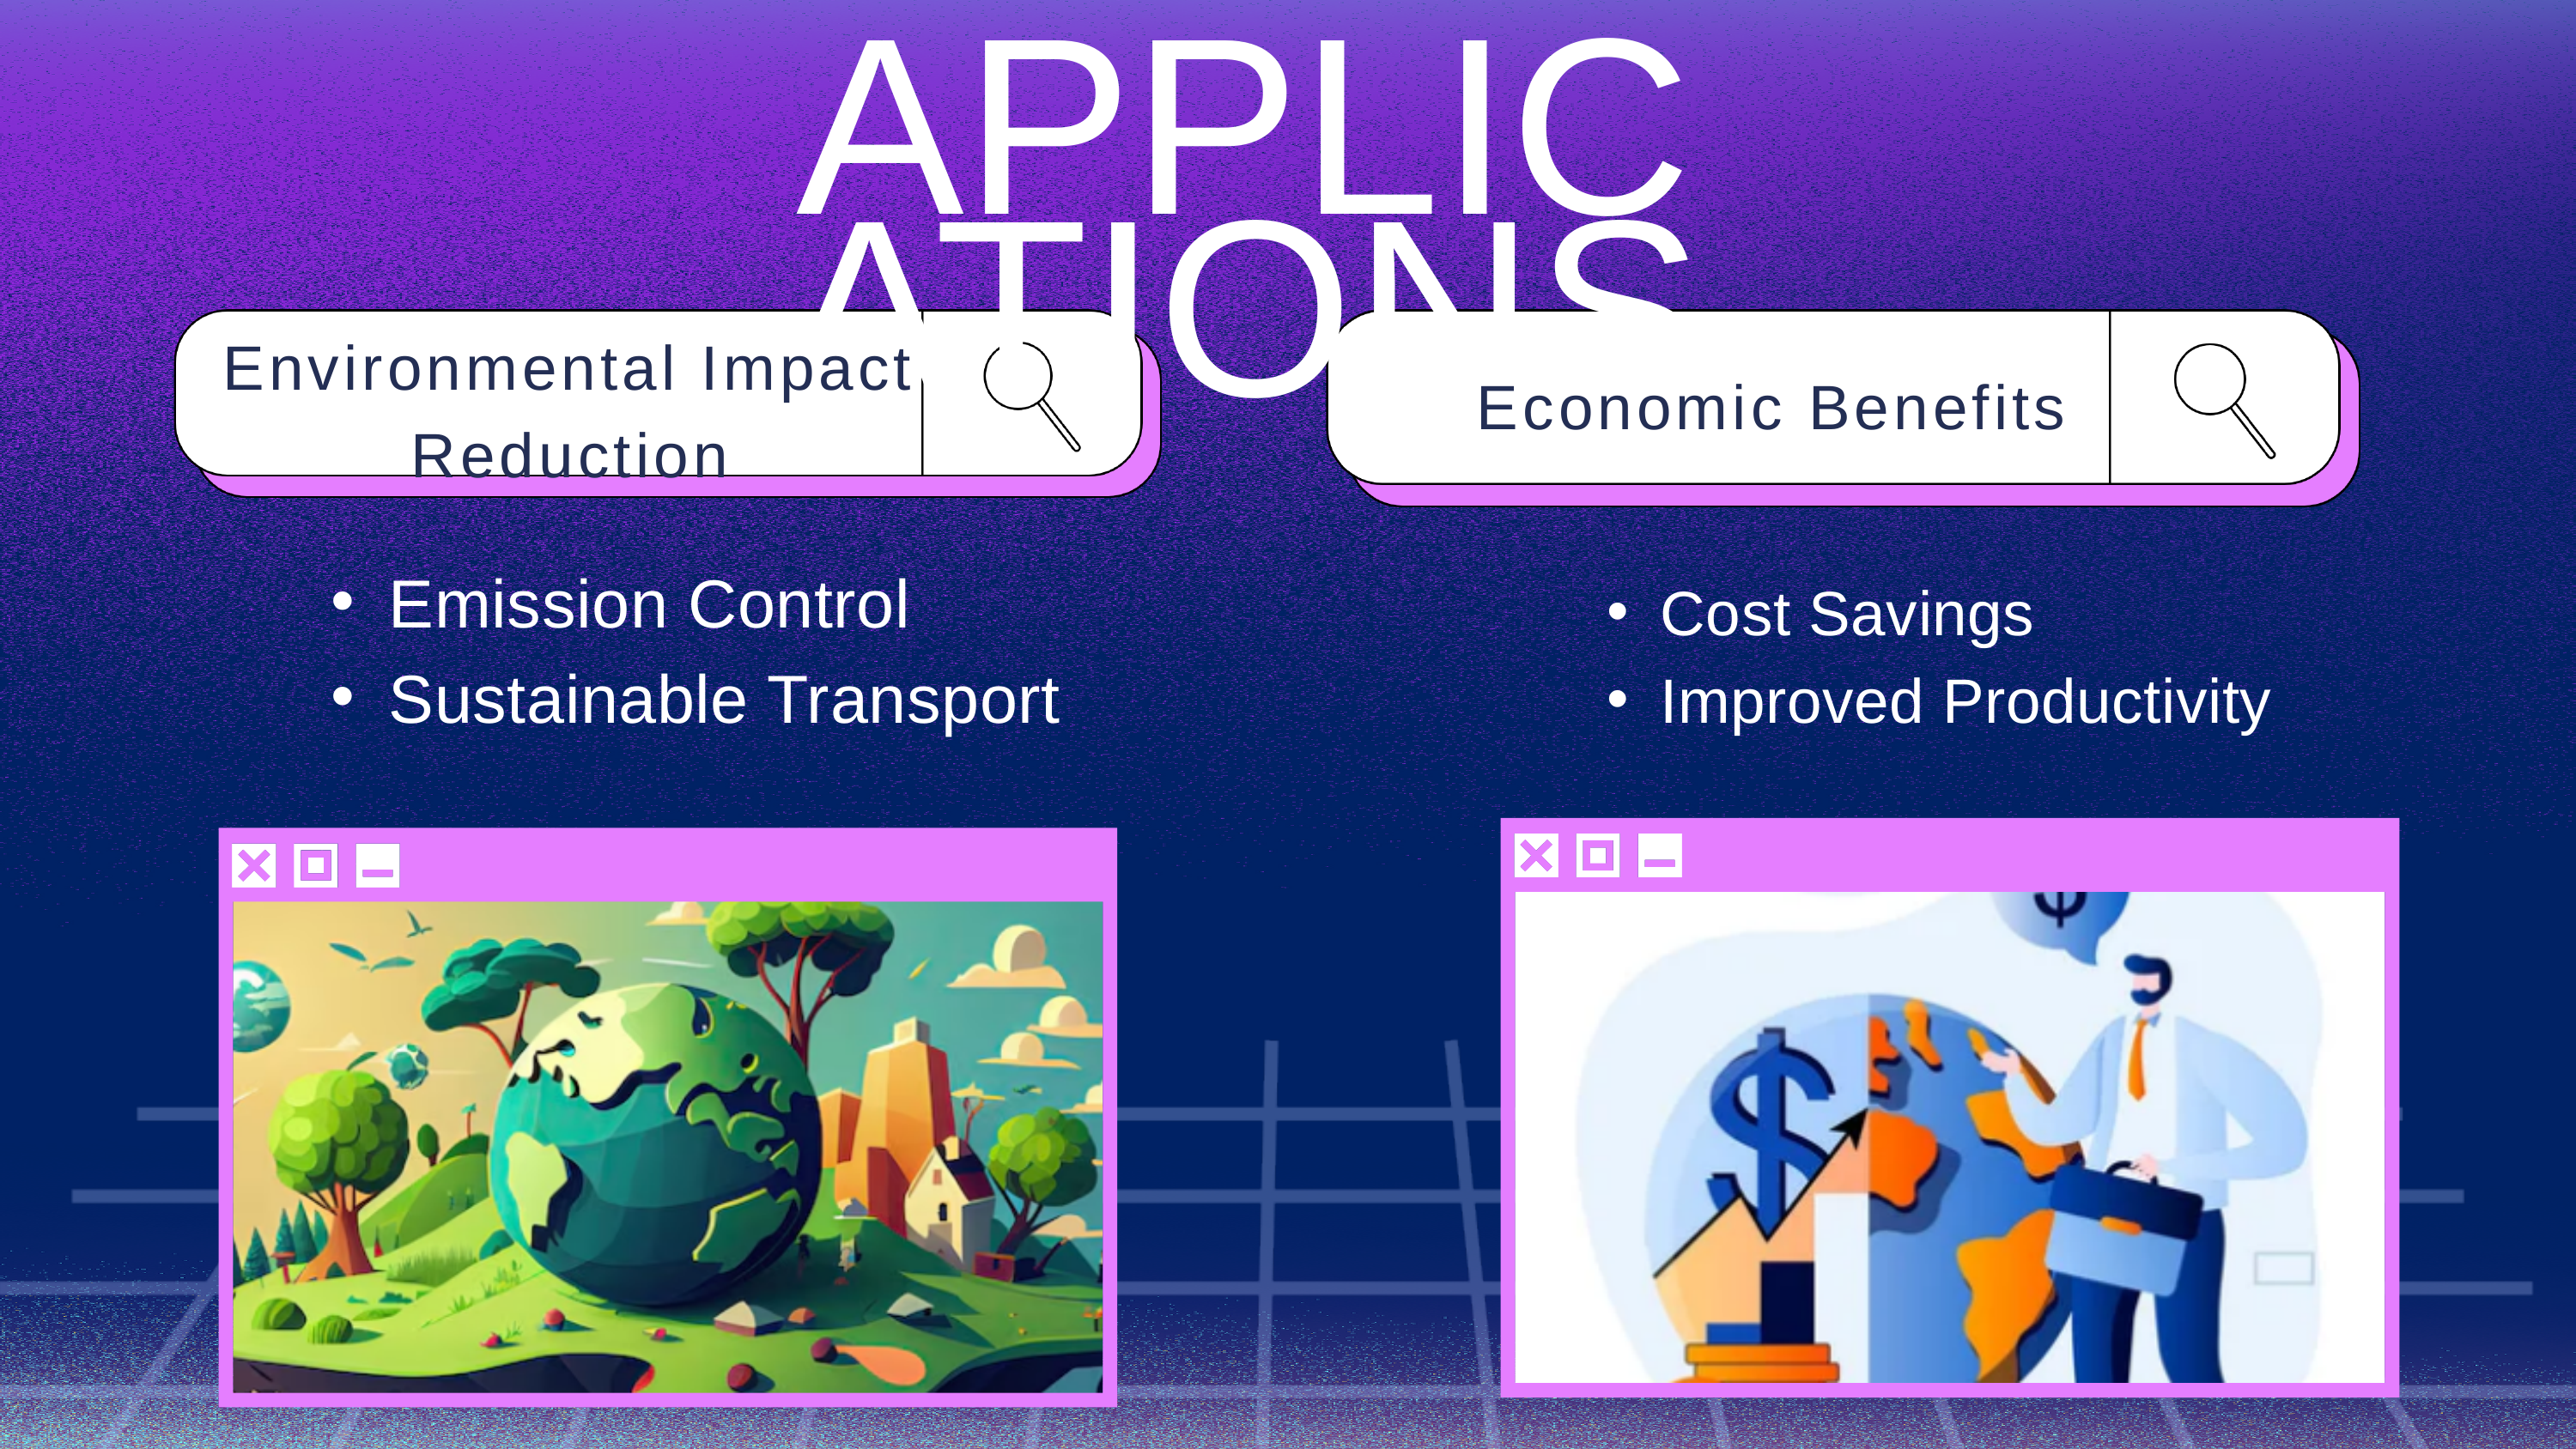

APPLICATIONS

Public Transportation Planning
Environmental Impact Reduction
Economic Benefits
Emission Control
Sustainable Transport
Cost Savings
Improved Productivity